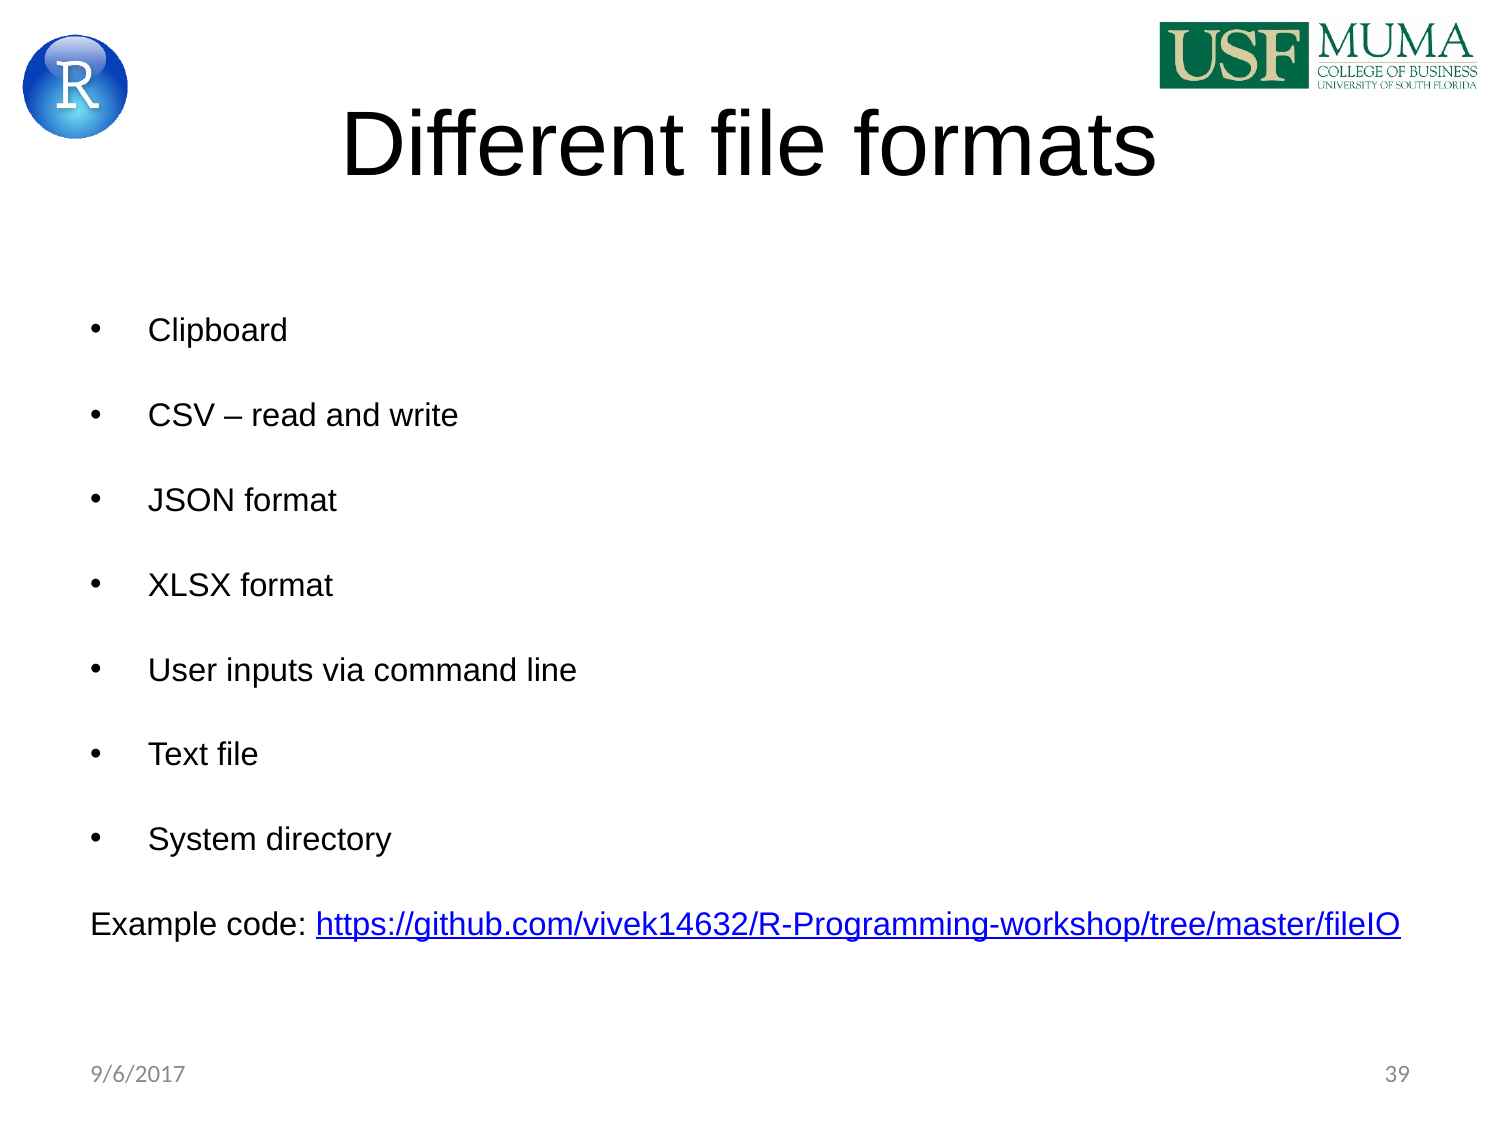

# Different file formats
Clipboard
CSV – read and write
JSON format
XLSX format
User inputs via command line
Text file
System directory
Example code: https://github.com/vivek14632/R-Programming-workshop/tree/master/fileIO

9/6/2017
39